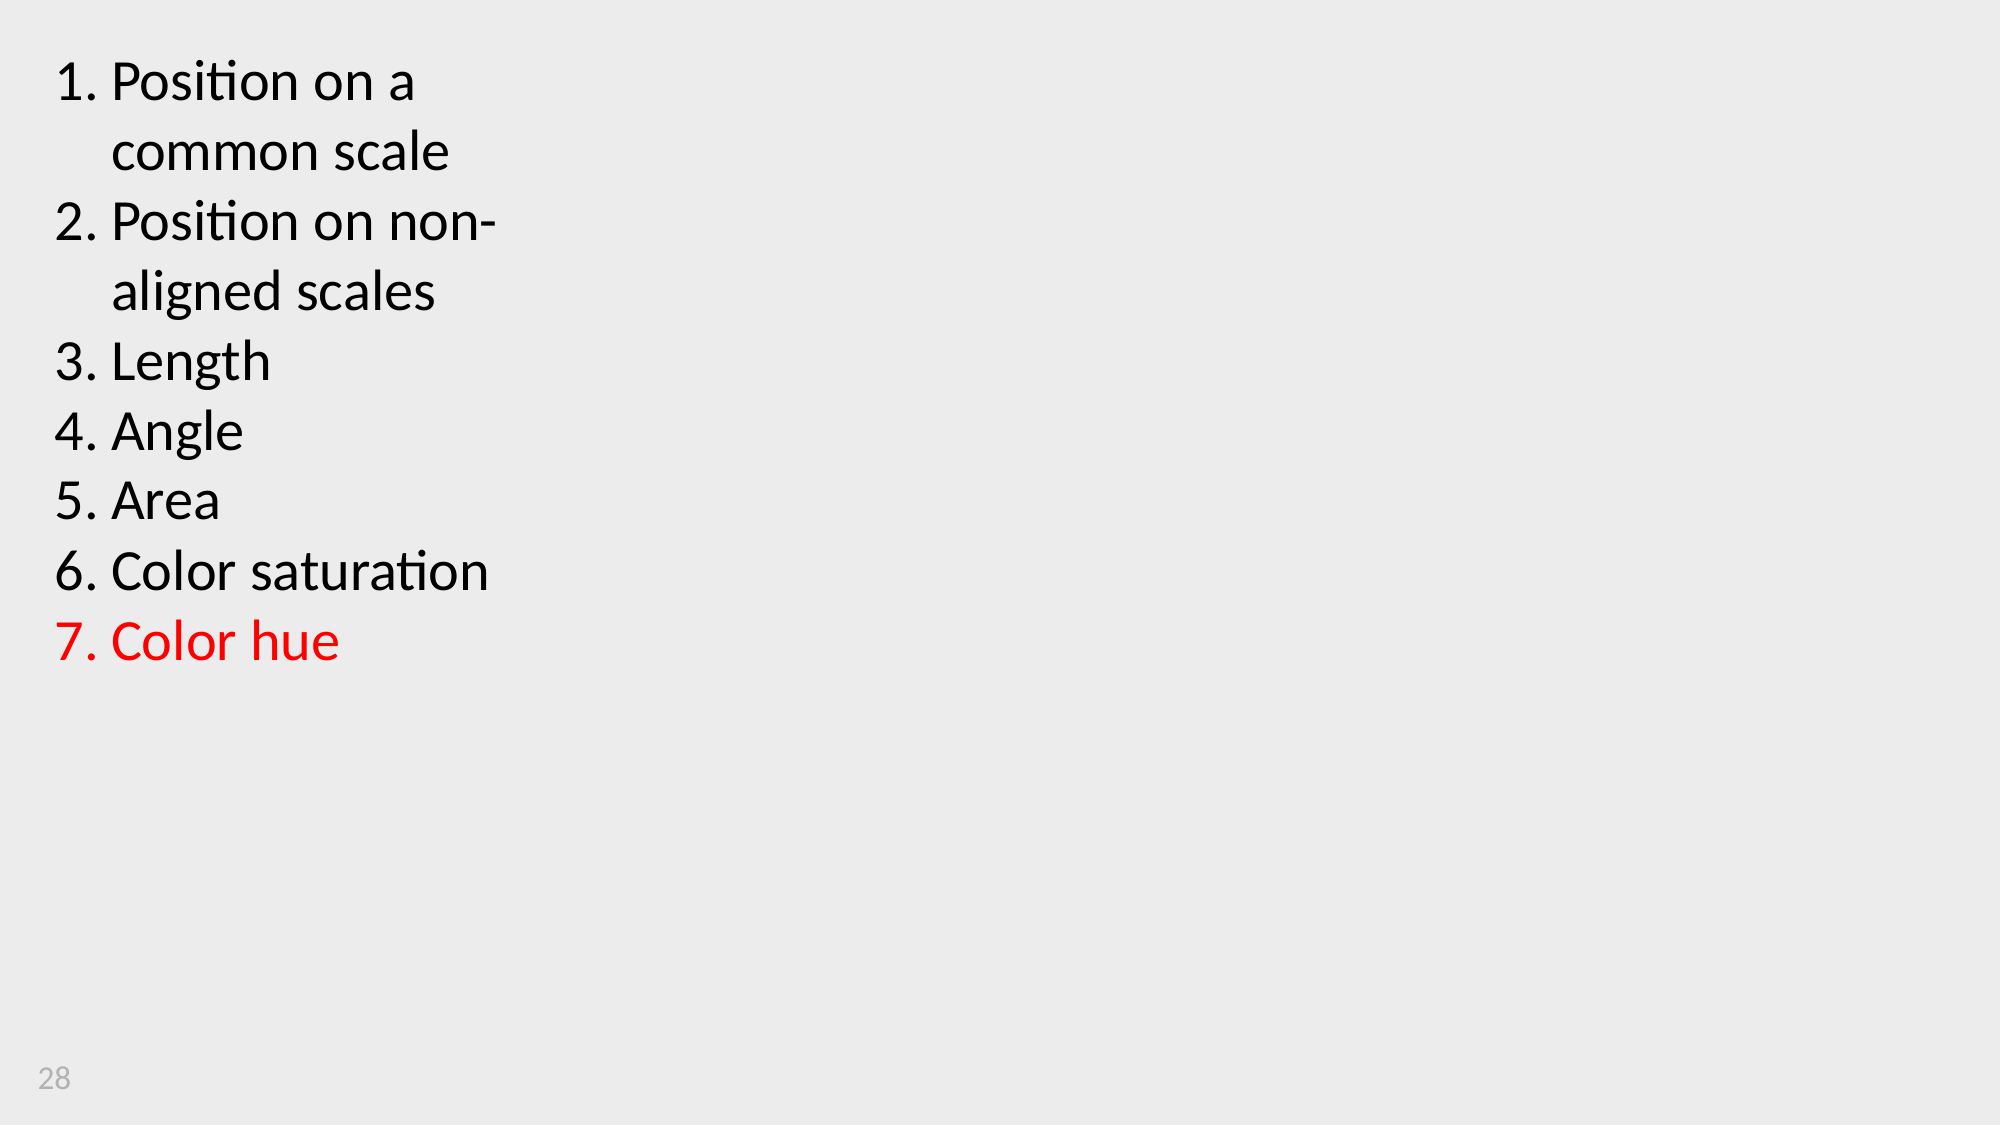

Position on a common scale
Position on non-aligned scales
Length
Angle
Area
Color saturation
Color hue
28